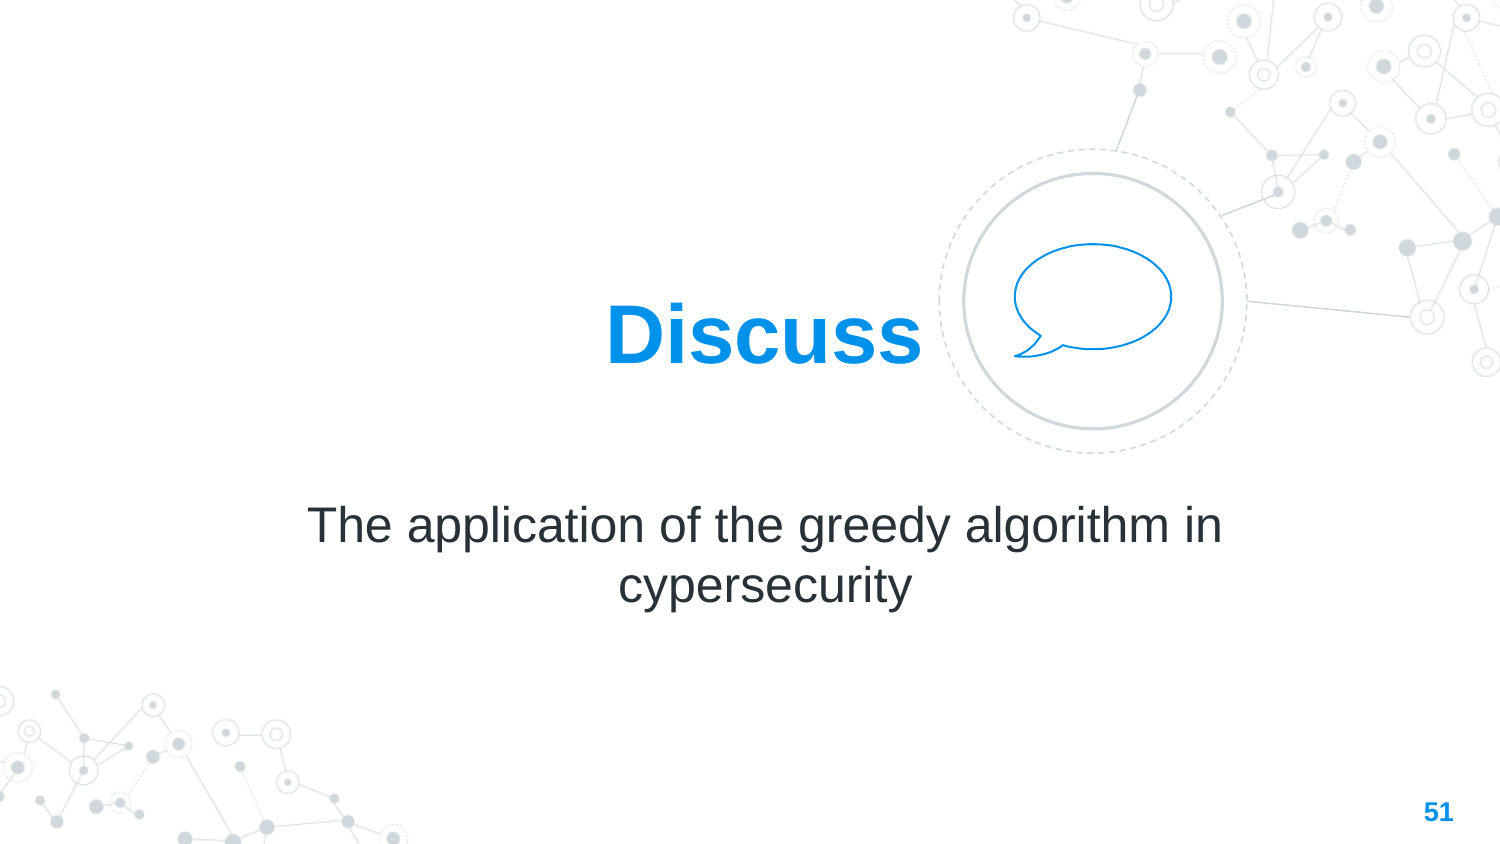

Discuss

The application of the greedy algorithm in cypersecurity
51